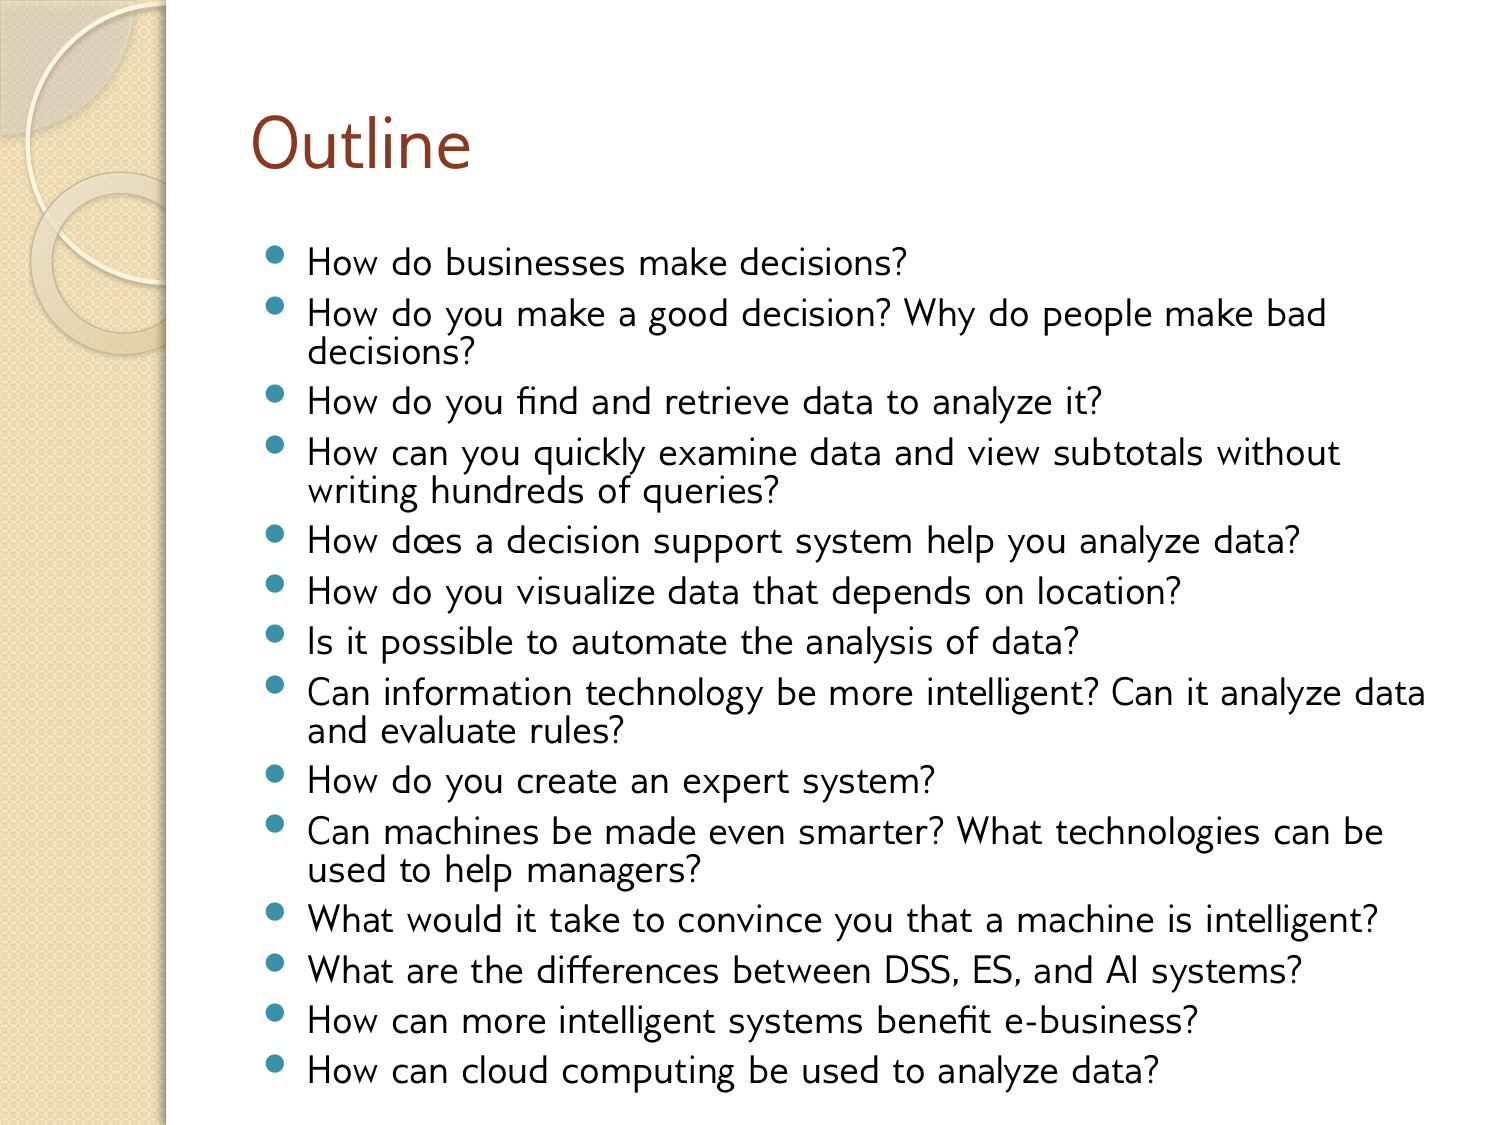

# Outline
How do businesses make decisions?
How do you make a good decision? Why do people make bad decisions?
How do you find and retrieve data to analyze it?
How can you quickly examine data and view subtotals without writing hundreds of queries?
How does a decision support system help you analyze data?
How do you visualize data that depends on location?
Is it possible to automate the analysis of data?
Can information technology be more intelligent? Can it analyze data and evaluate rules?
How do you create an expert system?
Can machines be made even smarter? What technologies can be used to help managers?
What would it take to convince you that a machine is intelligent?
What are the differences between DSS, ES, and AI systems?
How can more intelligent systems benefit e-business?
How can cloud computing be used to analyze data?